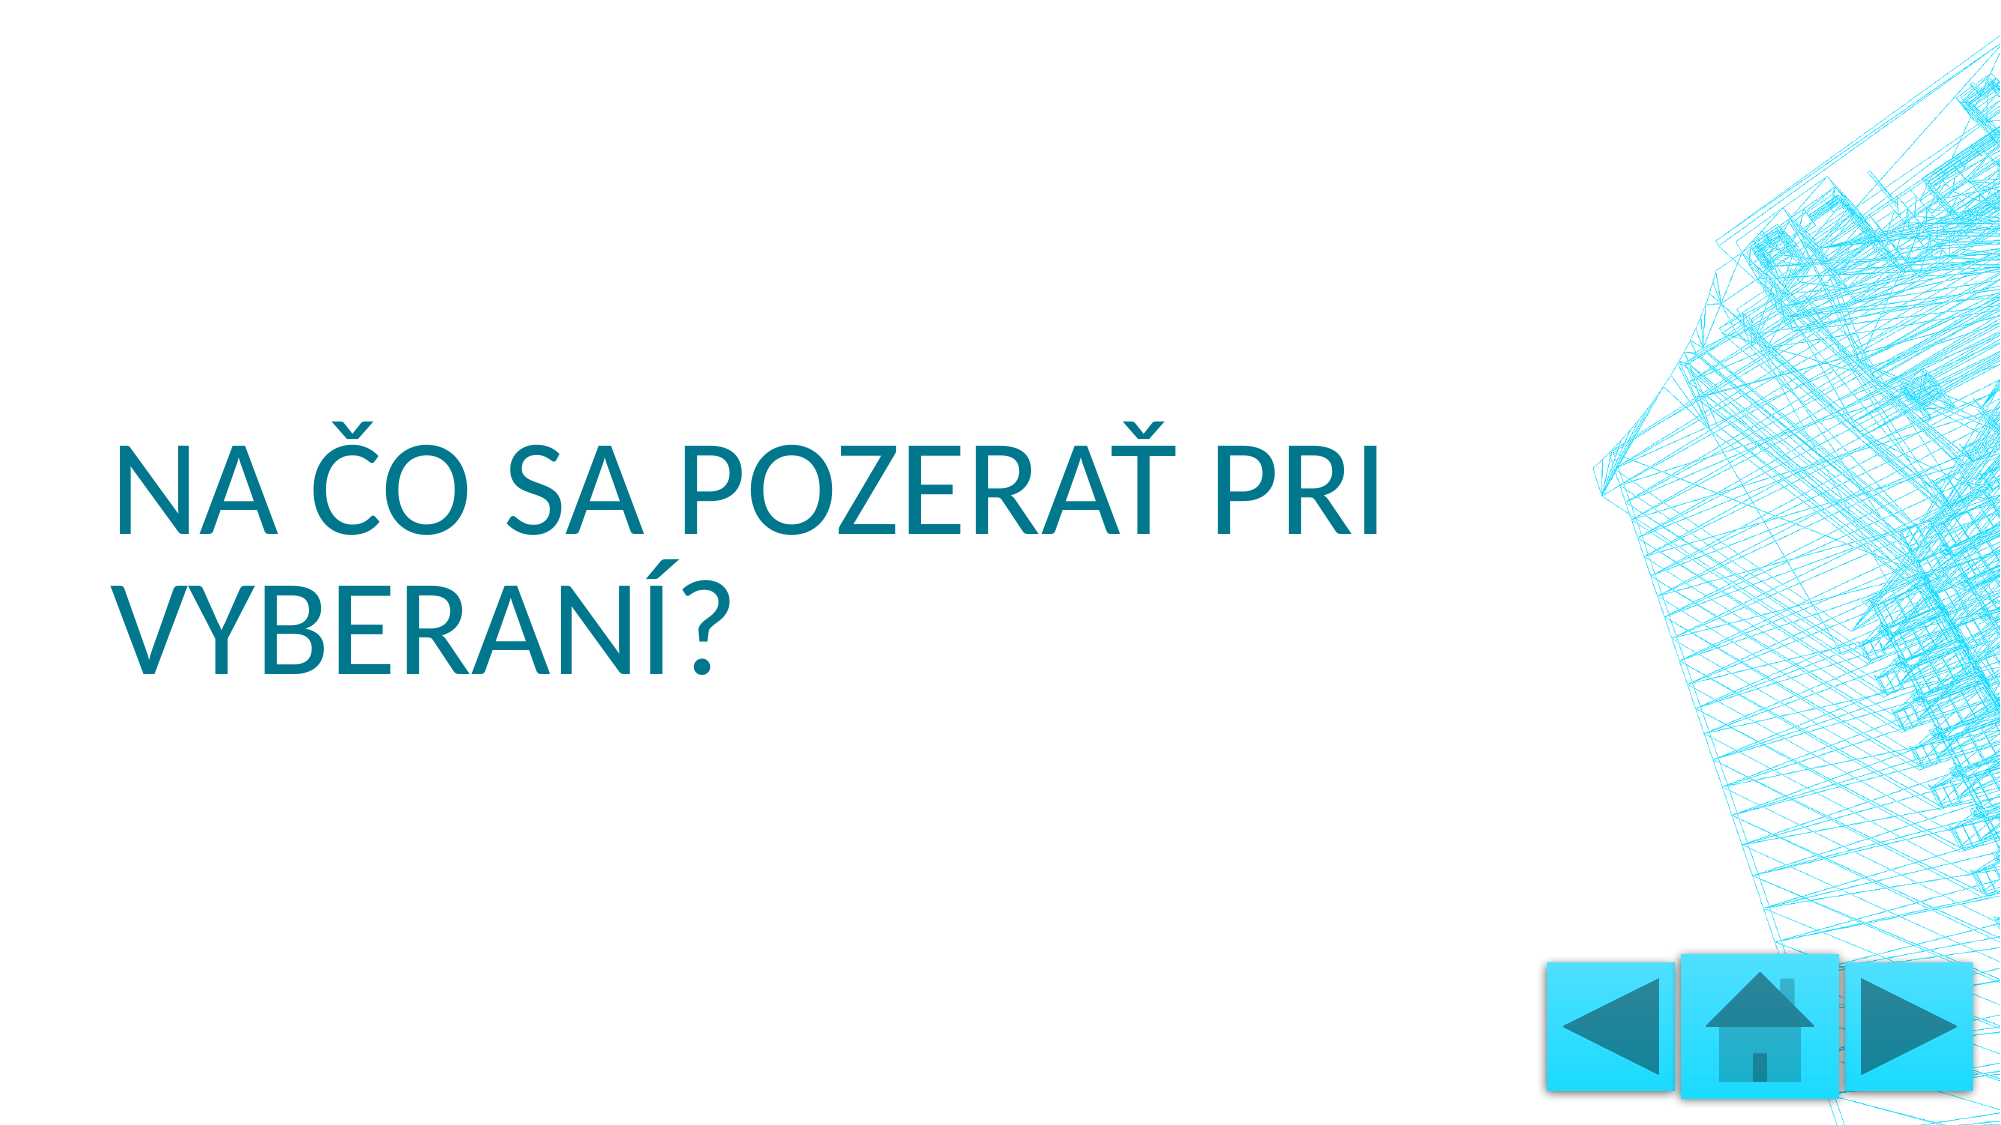

# Na čo sa pozerať pri vyberaní?